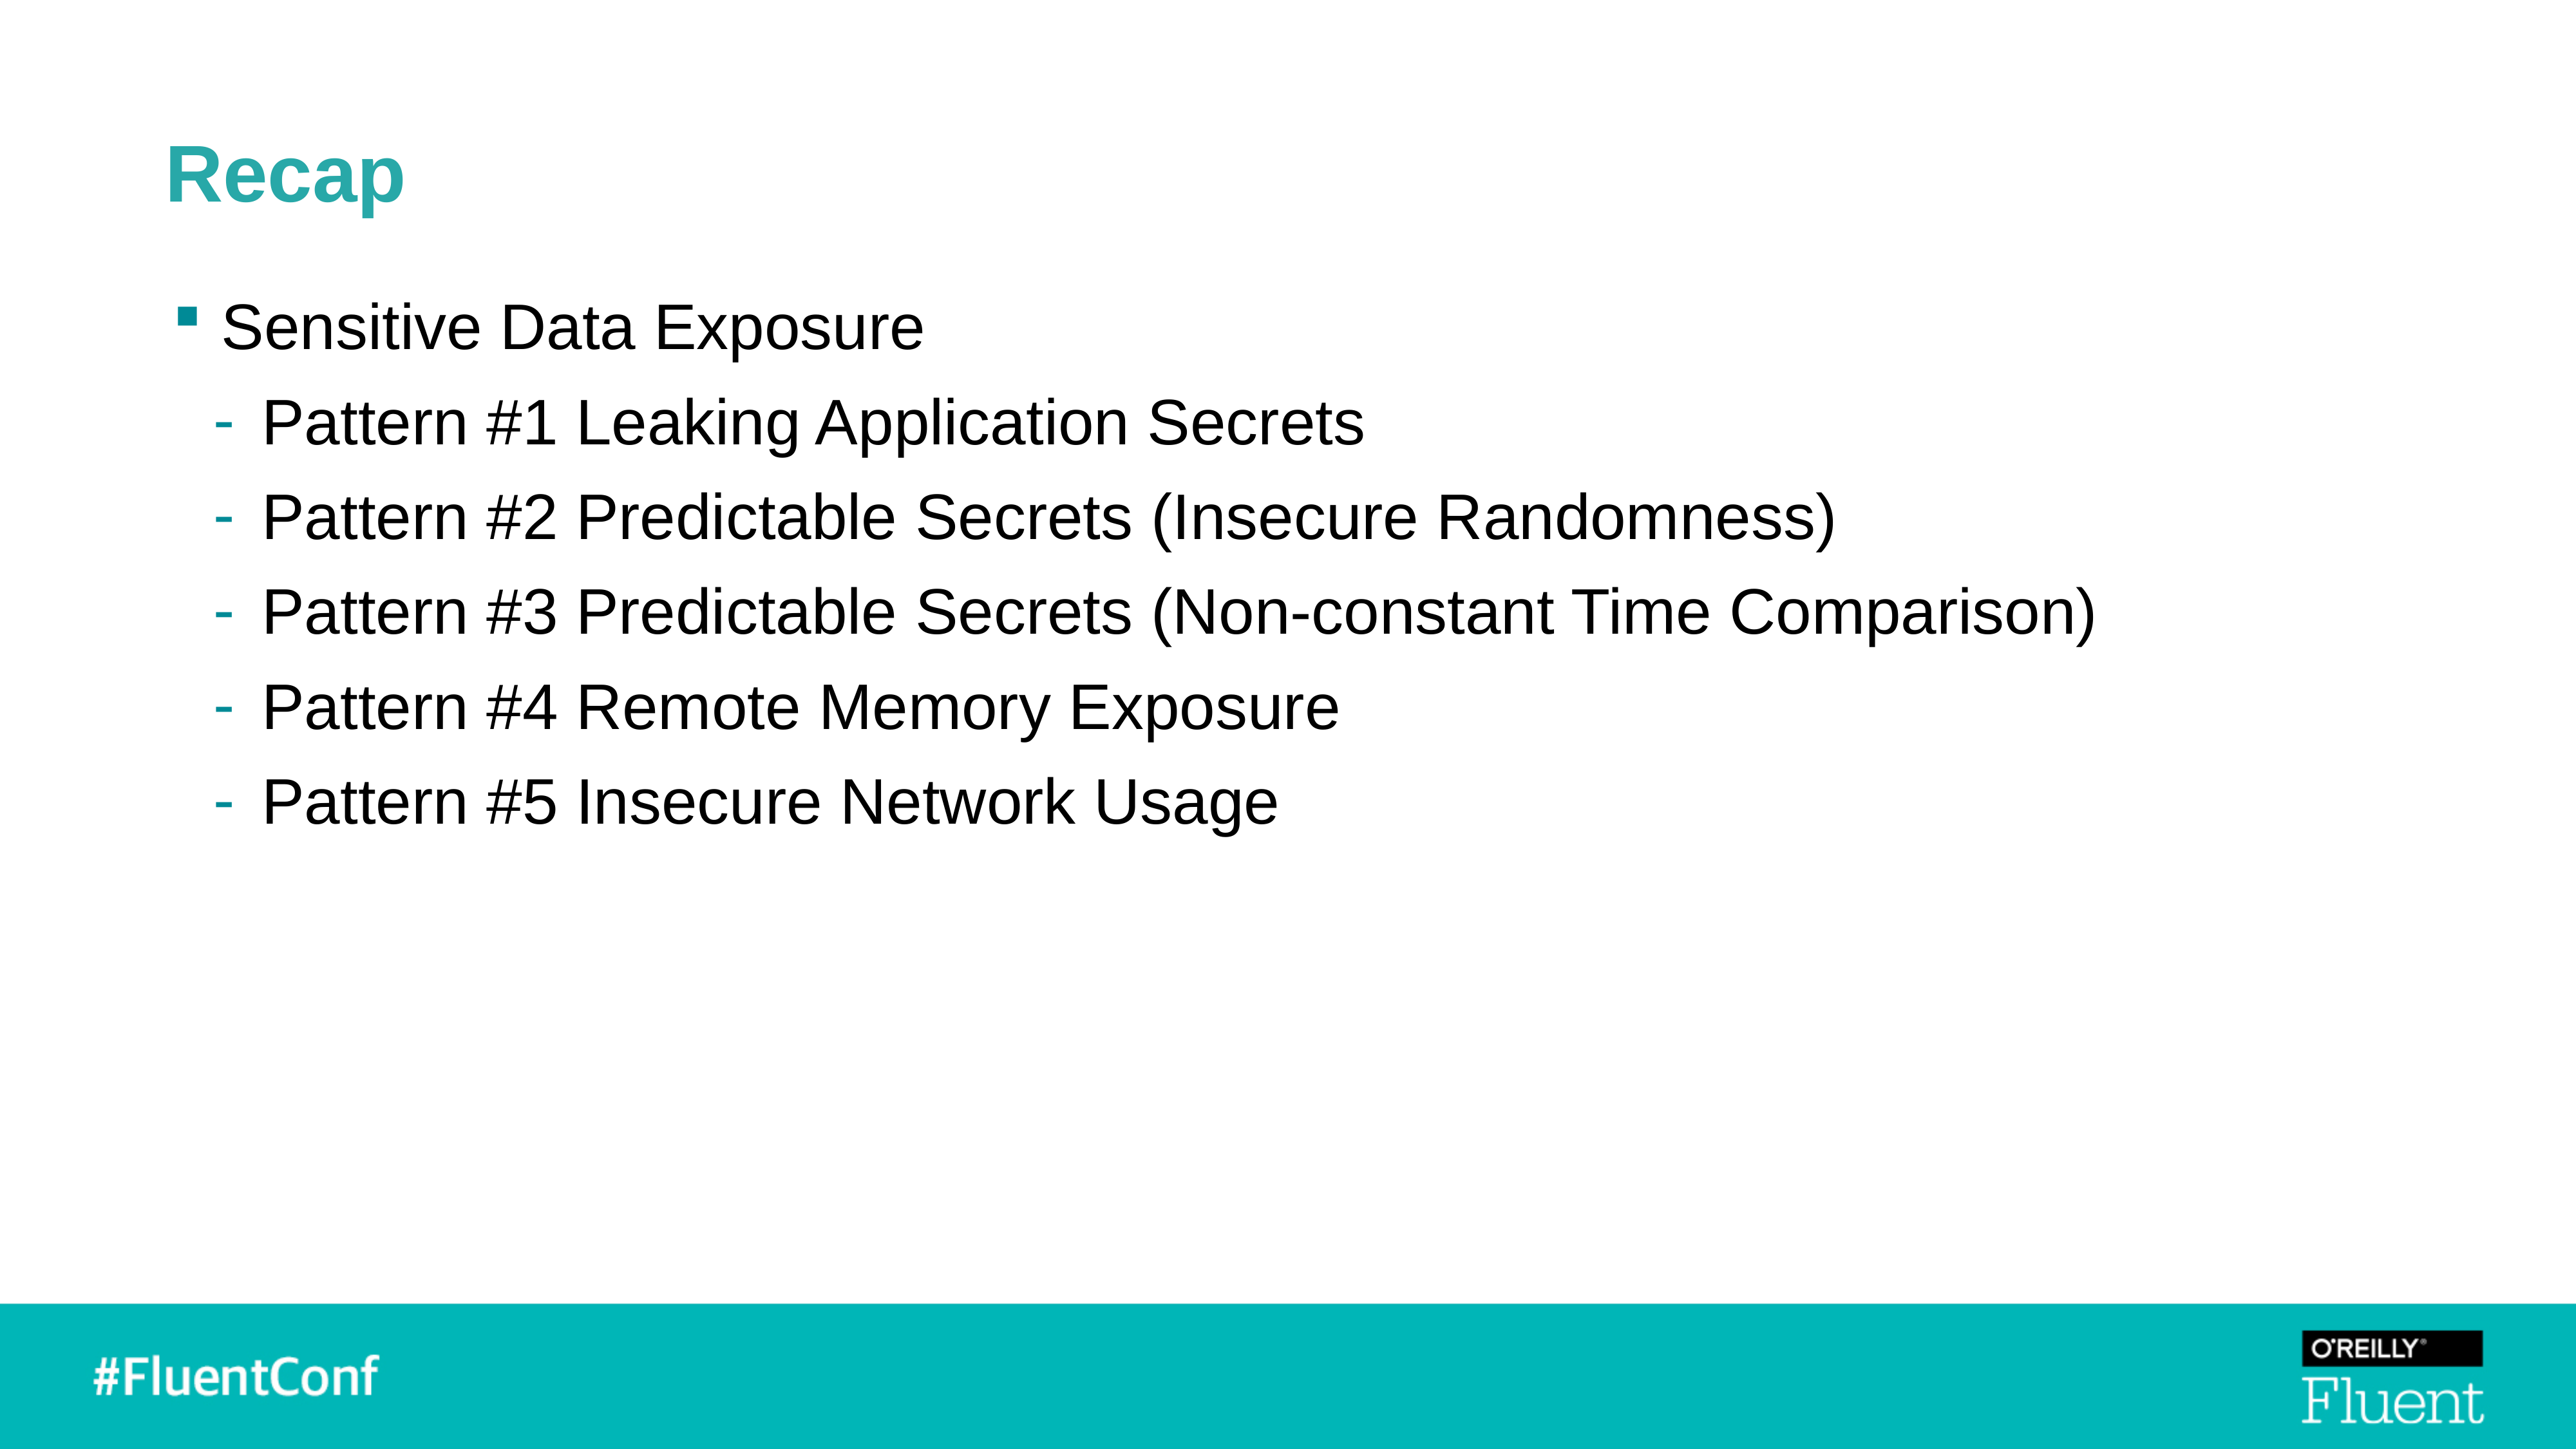

# Recap
Sensitive Data Exposure
Pattern #1 Leaking Application Secrets
Pattern #2 Predictable Secrets (Insecure Randomness)
Pattern #3 Predictable Secrets (Non-constant Time Comparison)
Pattern #4 Remote Memory Exposure
Pattern #5 Insecure Network Usage